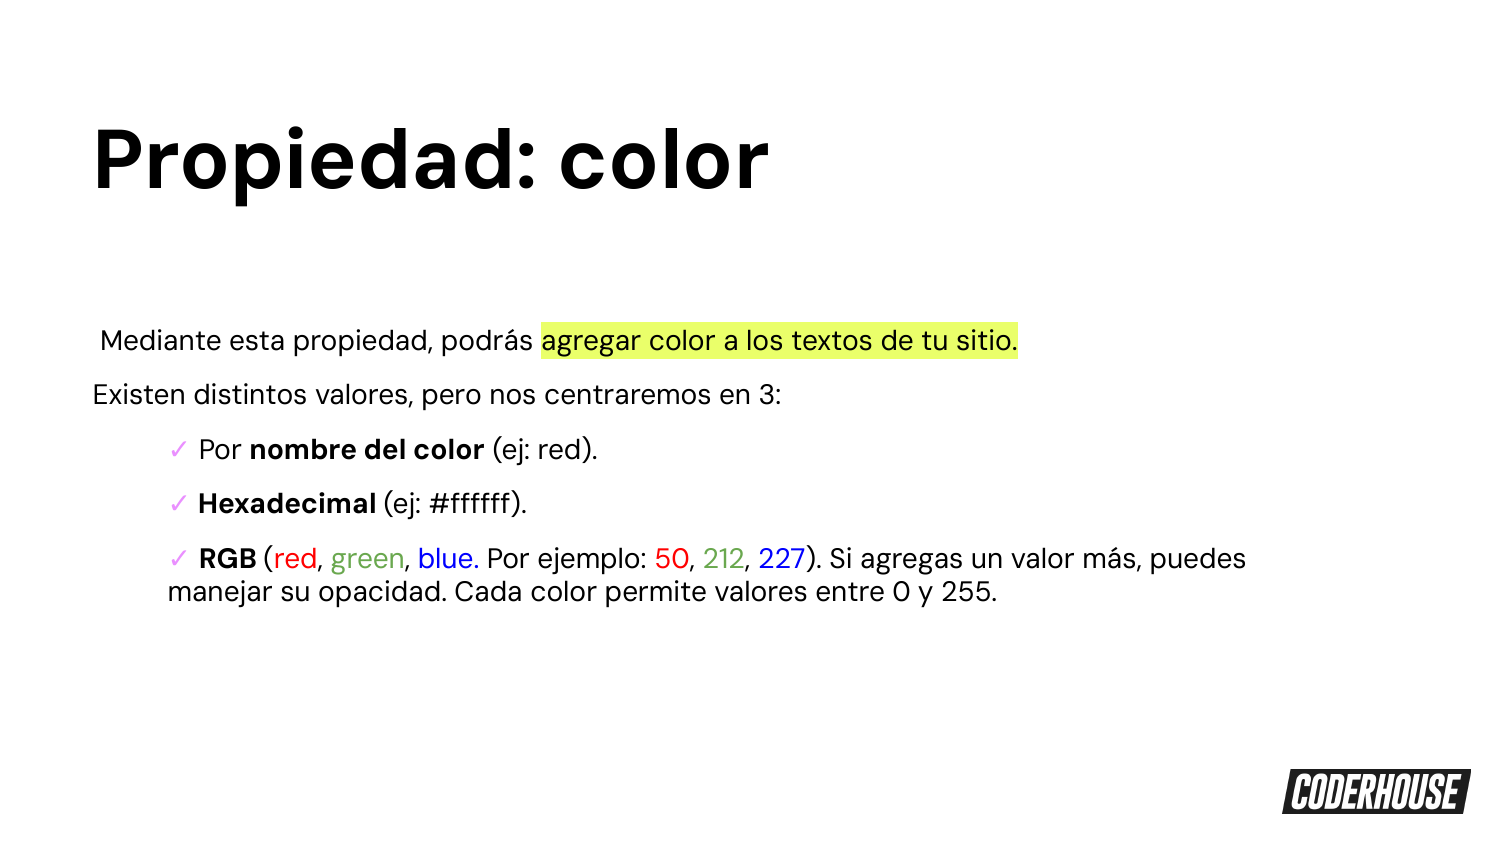

Propiedad: color
 Mediante esta propiedad, podrás agregar color a los textos de tu sitio.
Existen distintos valores, pero nos centraremos en 3:
✓ Por nombre del color (ej: red).
✓ Hexadecimal (ej: #ffffff).
✓ RGB (red, green, blue. Por ejemplo: 50, 212, 227). Si agregas un valor más, puedes manejar su opacidad. Cada color permite valores entre 0 y 255.